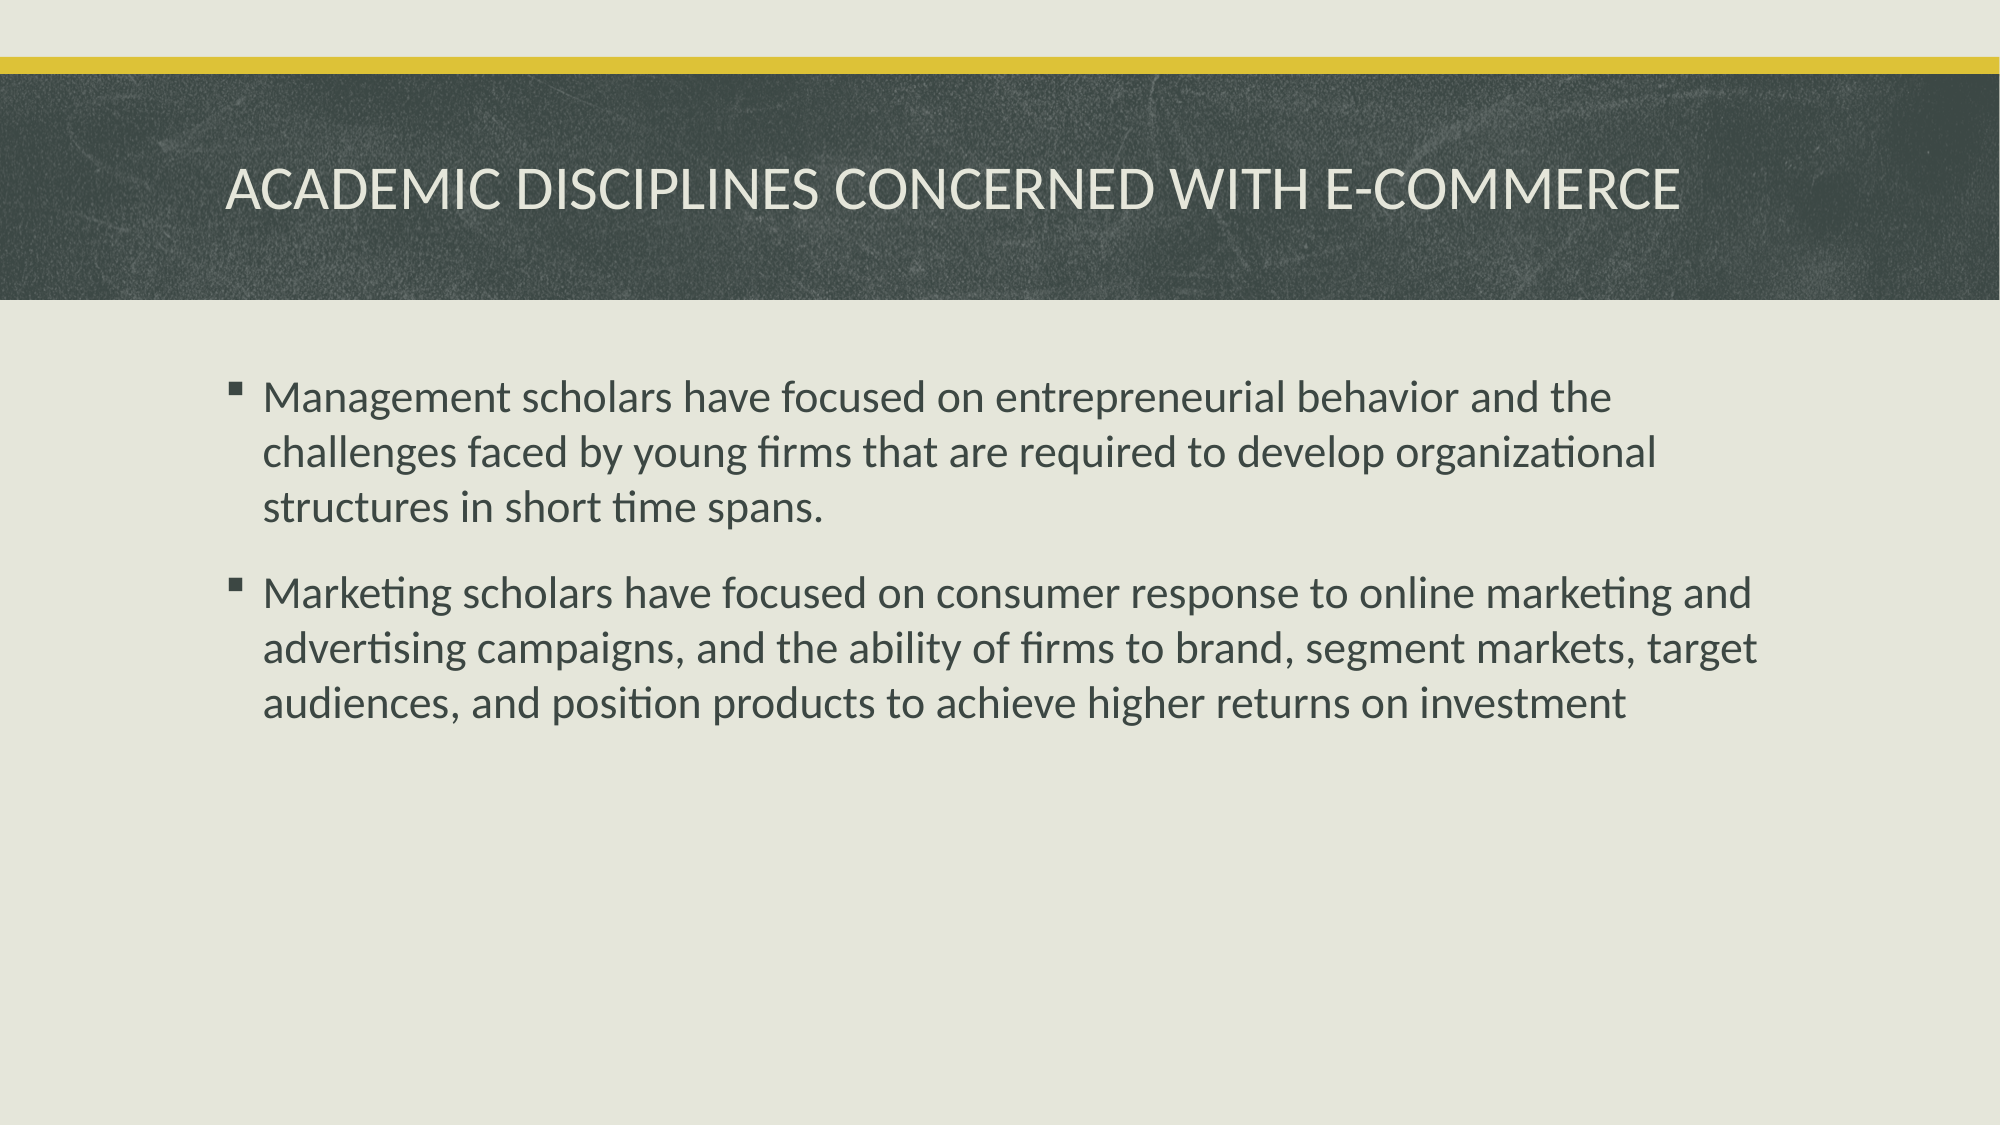

# ACADEMIC DISCIPLINES CONCERNED WITH E-COMMERCE
Management scholars have focused on entrepreneurial behavior and the challenges faced by young firms that are required to develop organizational structures in short time spans.
Marketing scholars have focused on consumer response to online marketing and advertising campaigns, and the ability of firms to brand, segment markets, target audiences, and position products to achieve higher returns on investment